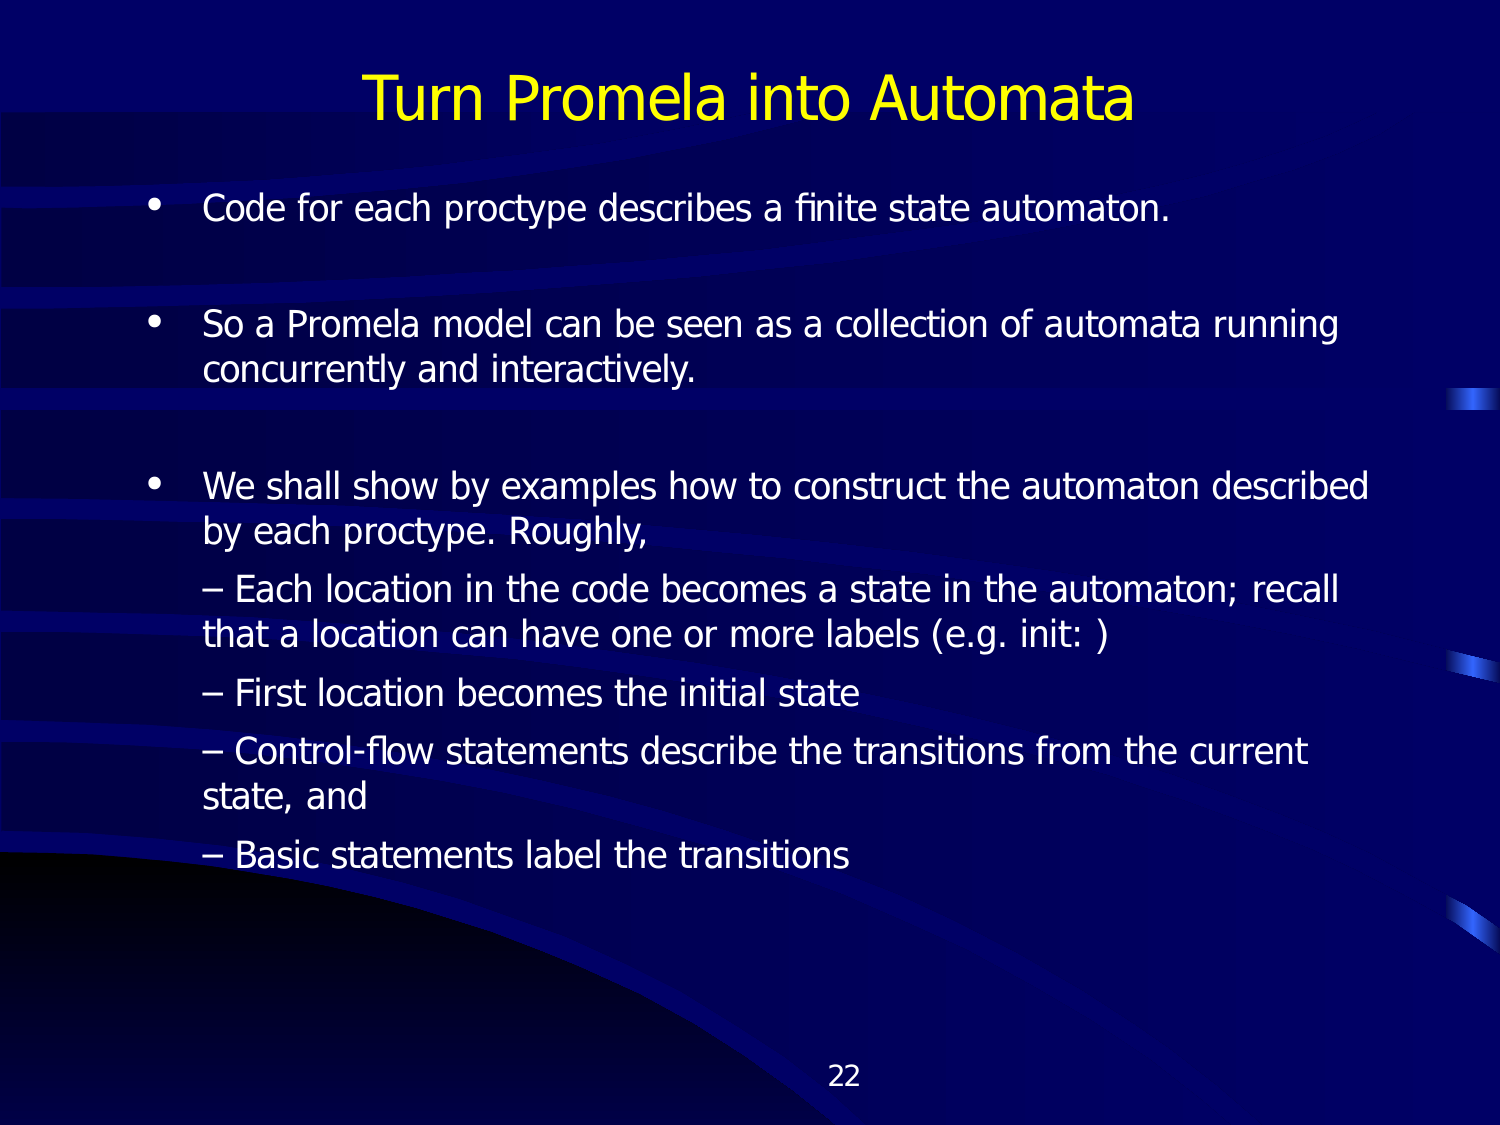

# Turn Promela into Automata
Code for each proctype describes a finite state automaton.

So a Promela model can be seen as a collection of automata running concurrently and interactively.

We shall show by examples how to construct the automaton described by each proctype. Roughly,
– Each location in the code becomes a state in the automaton; recall that a location can have one or more labels (e.g. init: )
– First location becomes the initial state
– Control-flow statements describe the transitions from the current state, and
– Basic statements label the transitions
22